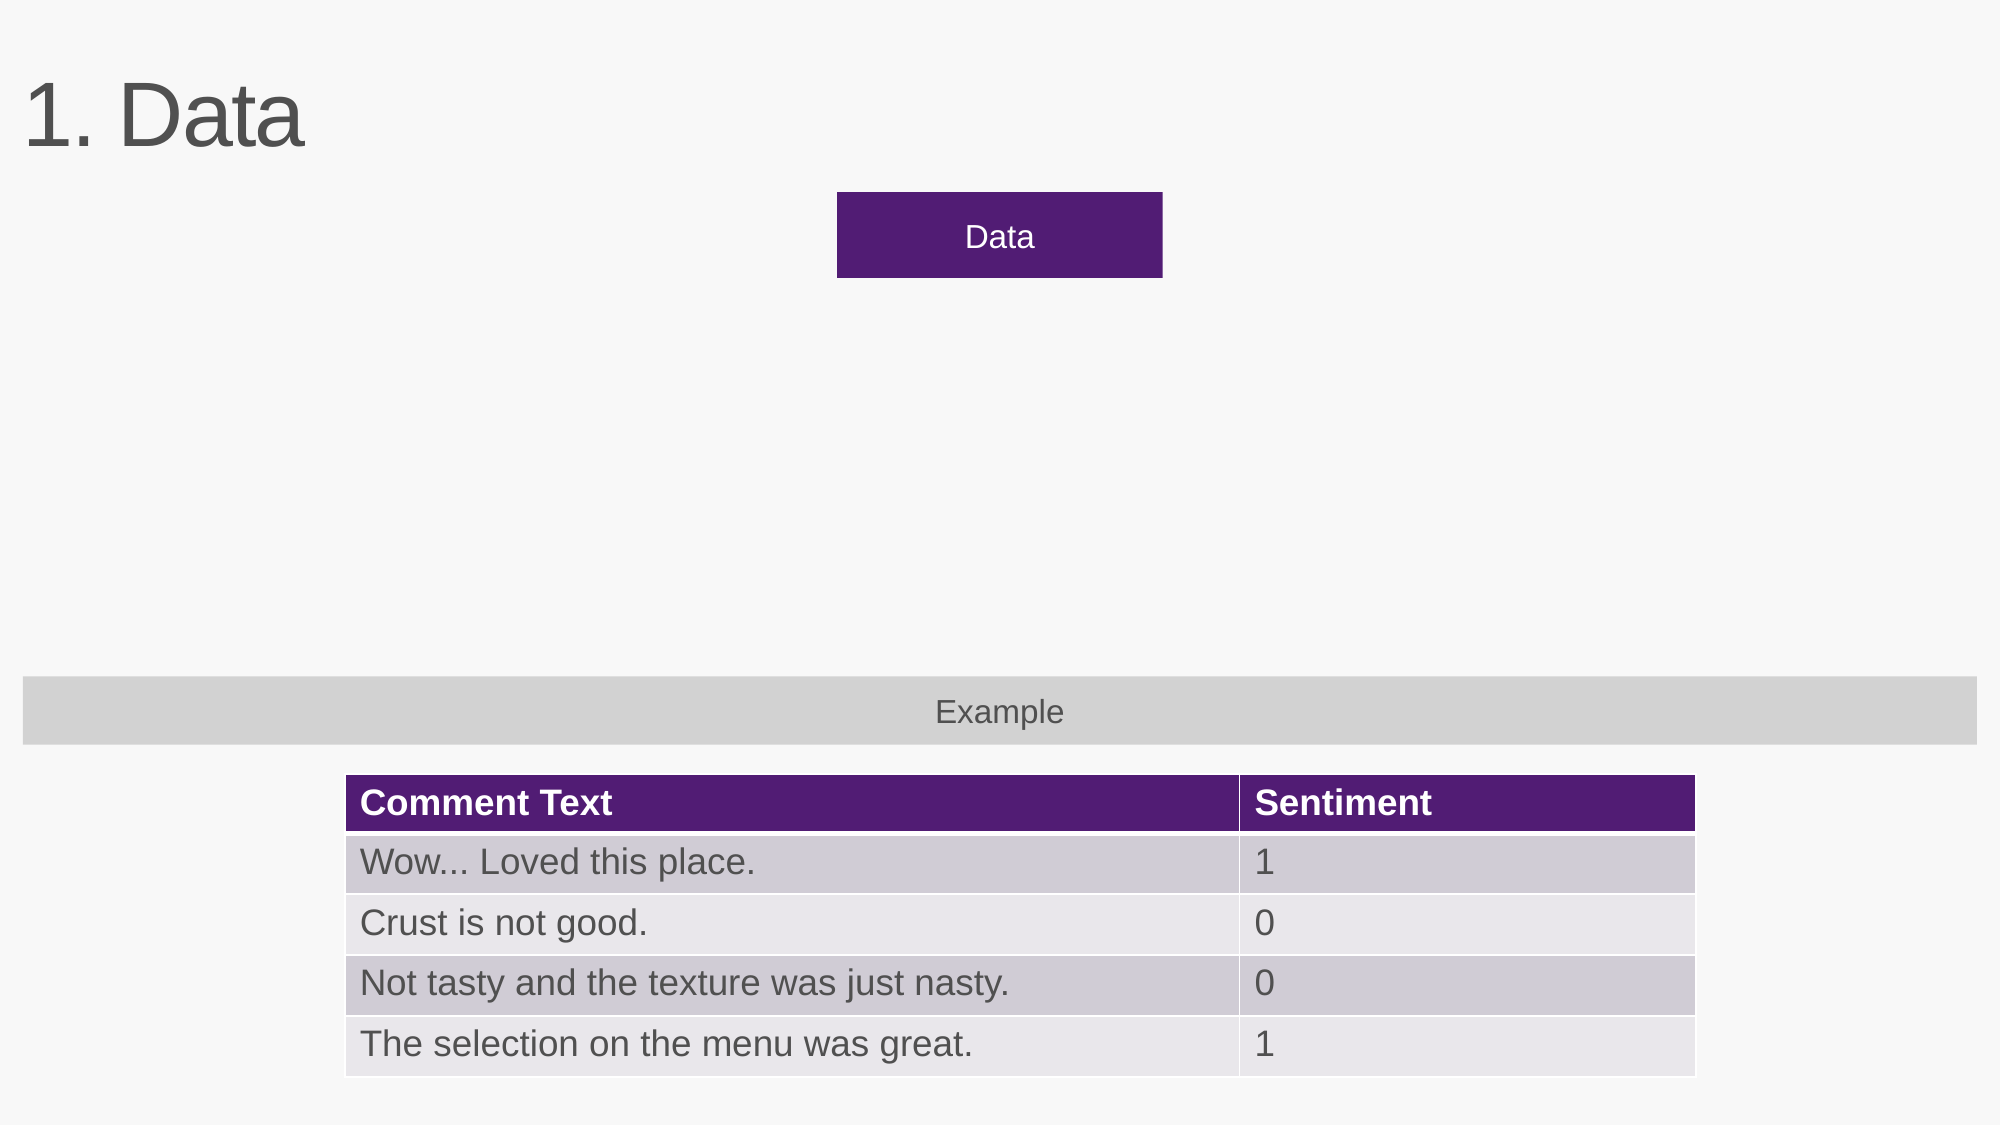

1. Data
Data
Example
| Comment Text | Sentiment |
| --- | --- |
| Wow... Loved this place. | 1 |
| Crust is not good. | 0 |
| Not tasty and the texture was just nasty. | 0 |
| The selection on the menu was great. | 1 |